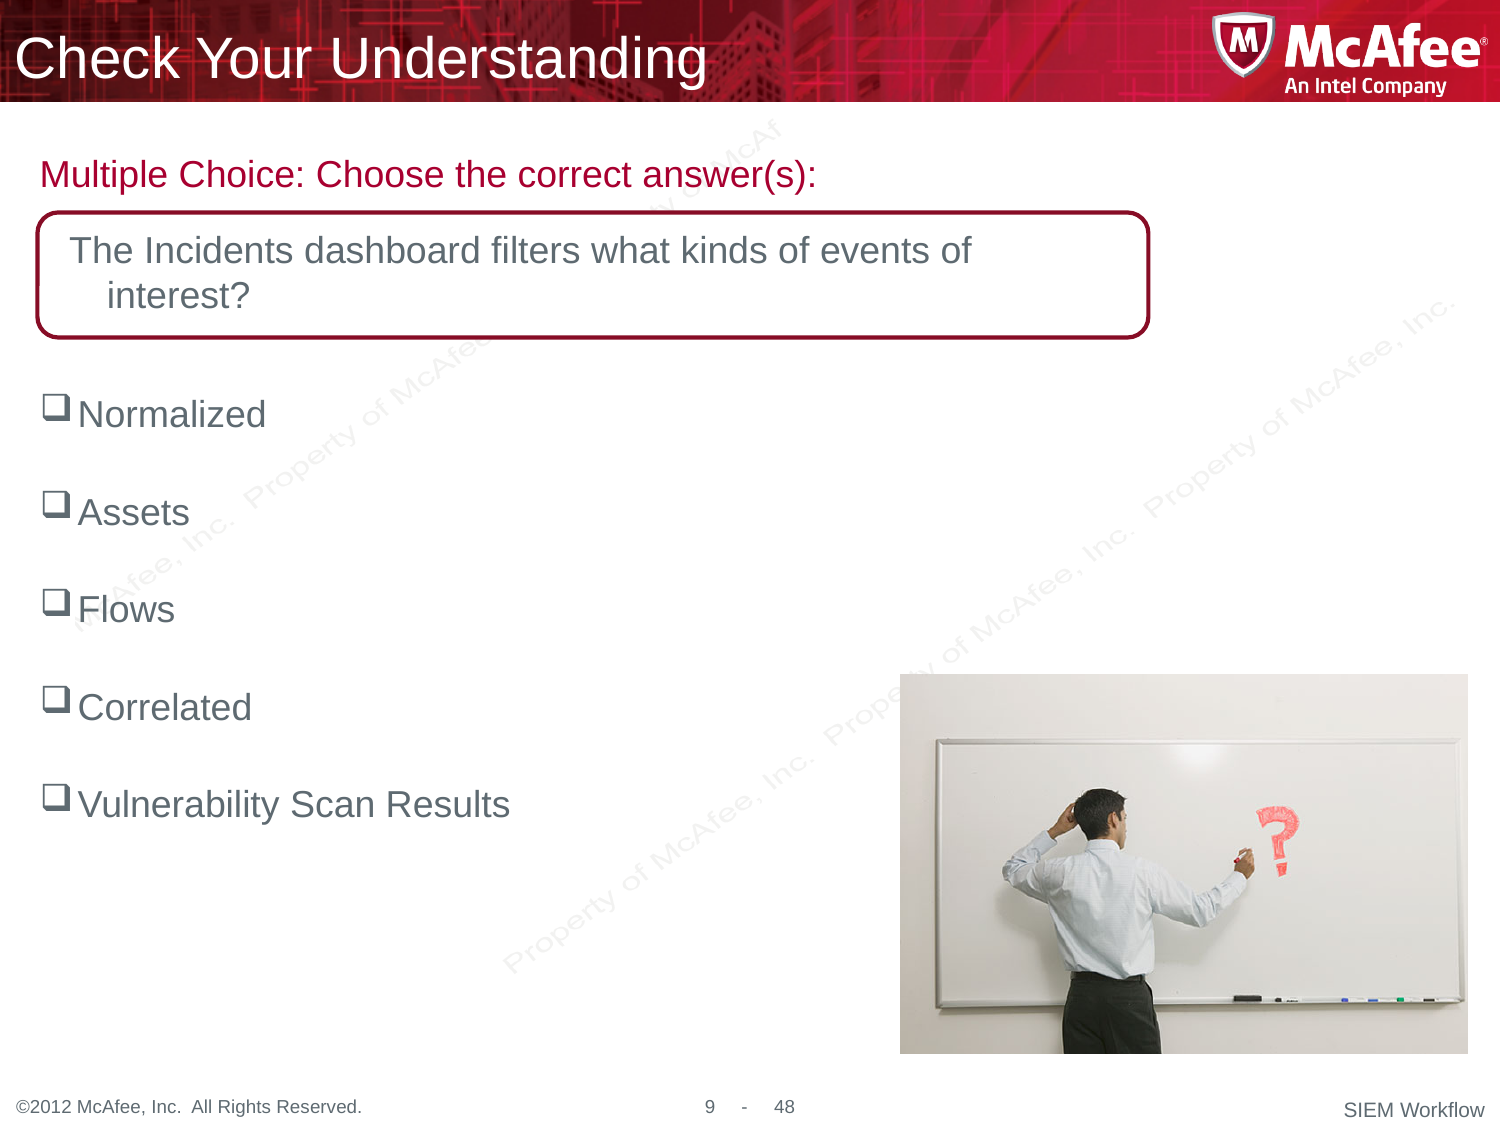

The Incidents dashboard filters what kinds of events of interest?
Normalized
Assets
Flows
Correlated
Vulnerability Scan Results
SIEM Workflow